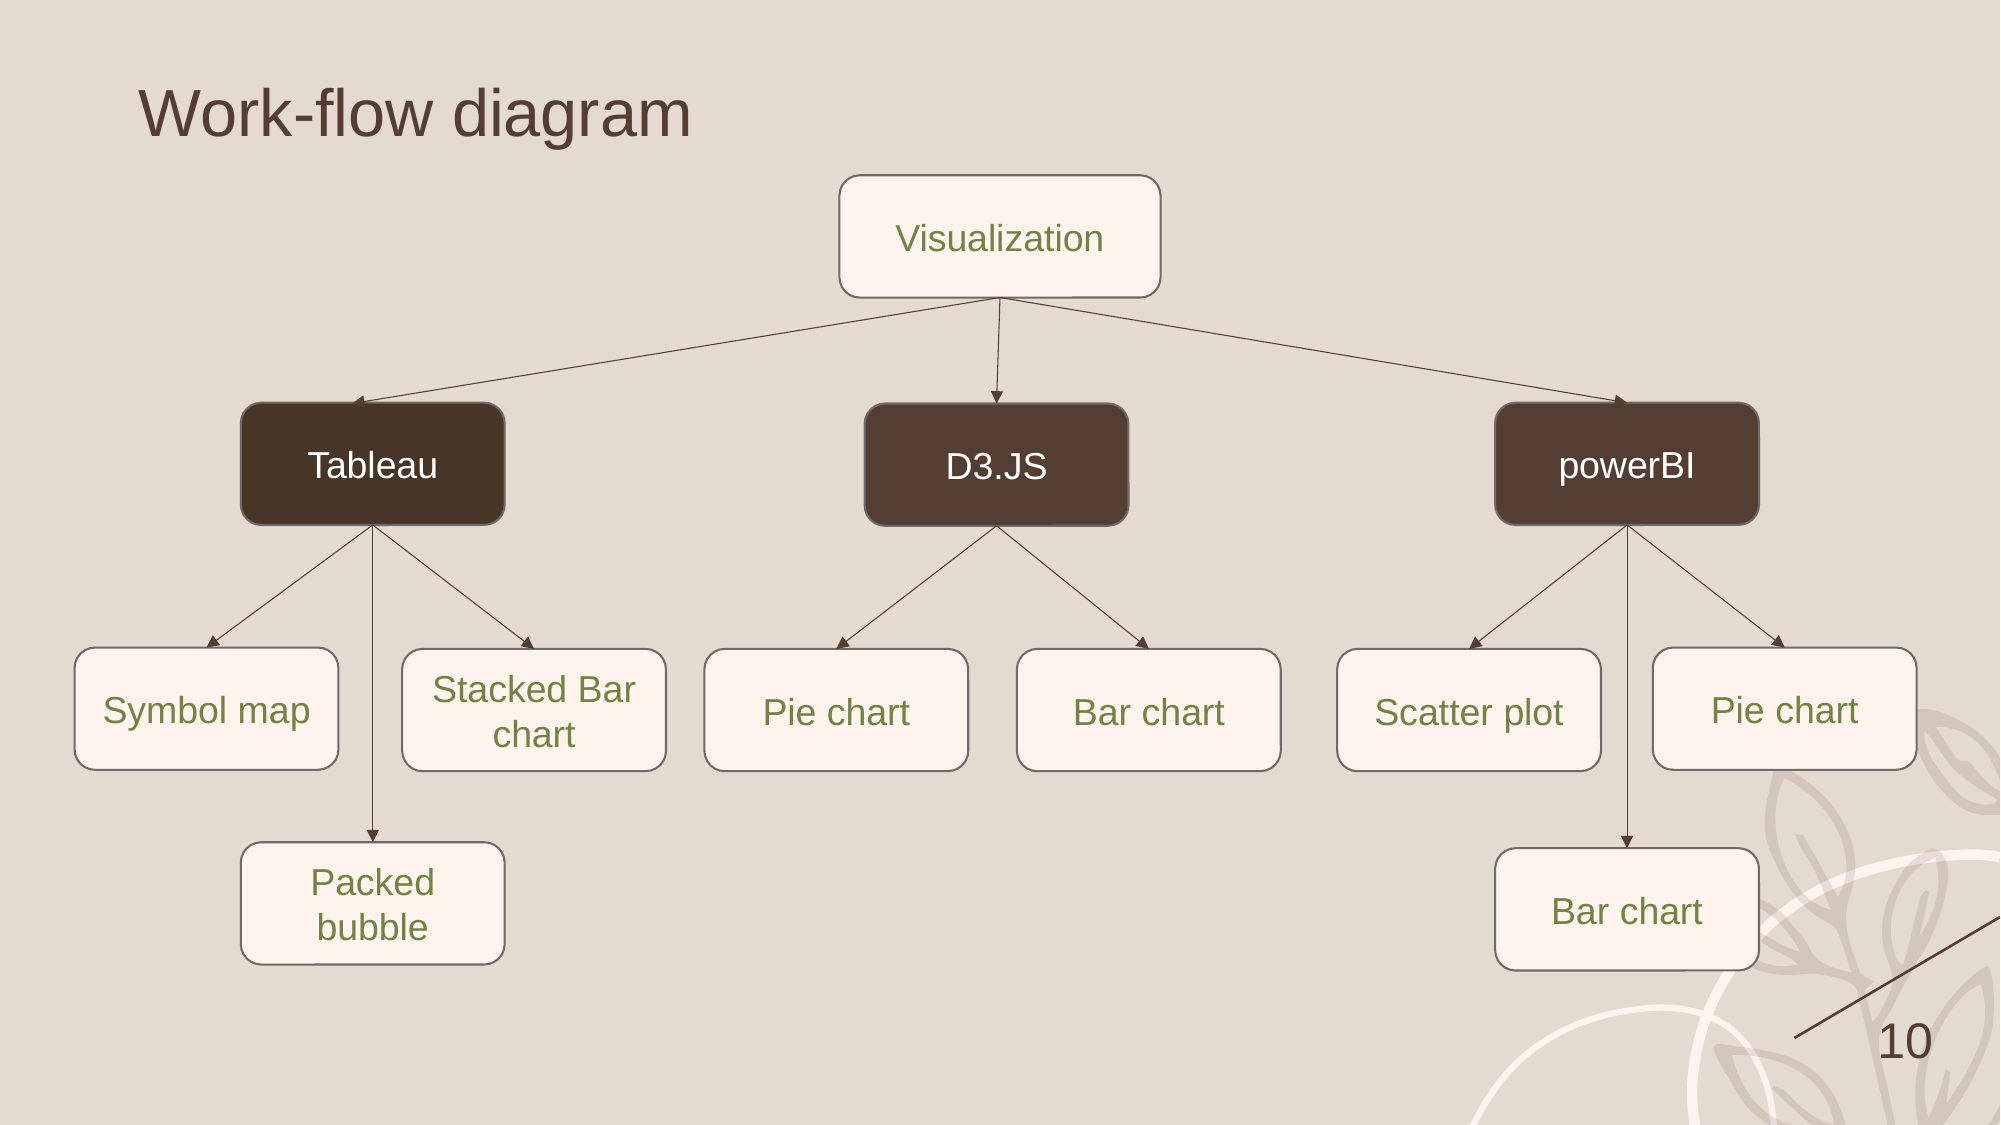

Work-flow diagram
Visualization
Tableau
powerBI
D3.JS
Symbol map
Pie chart
Stacked Bar chart
Pie chart
Bar chart
Scatter plot
Packed bubble
Bar chart
10